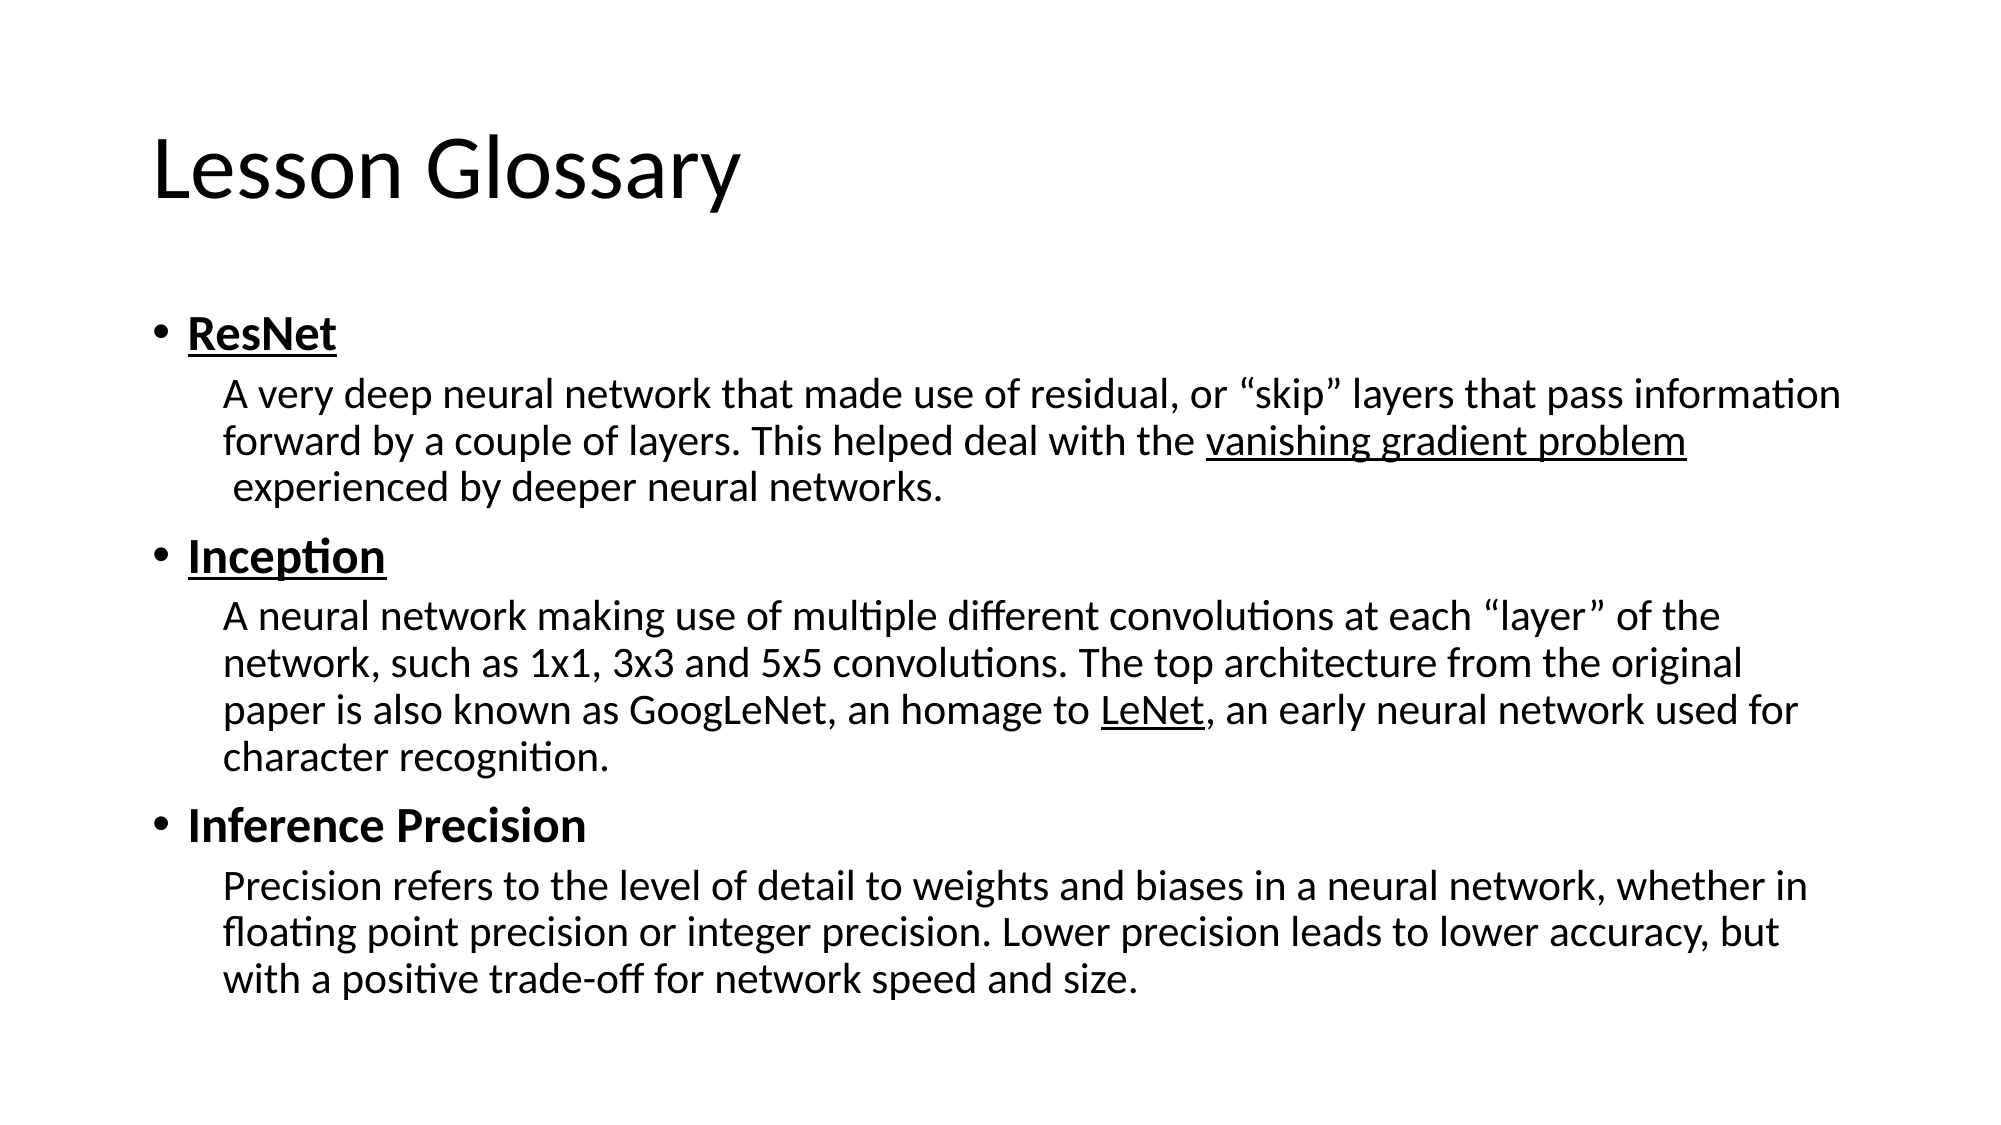

# Lesson Glossary
ResNet
A very deep neural network that made use of residual, or “skip” layers that pass information forward by a couple of layers. This helped deal with the vanishing gradient problem experienced by deeper neural networks.
Inception
A neural network making use of multiple different convolutions at each “layer” of the network, such as 1x1, 3x3 and 5x5 convolutions. The top architecture from the original paper is also known as GoogLeNet, an homage to LeNet, an early neural network used for character recognition.
Inference Precision
Precision refers to the level of detail to weights and biases in a neural network, whether in floating point precision or integer precision. Lower precision leads to lower accuracy, but with a positive trade-off for network speed and size.